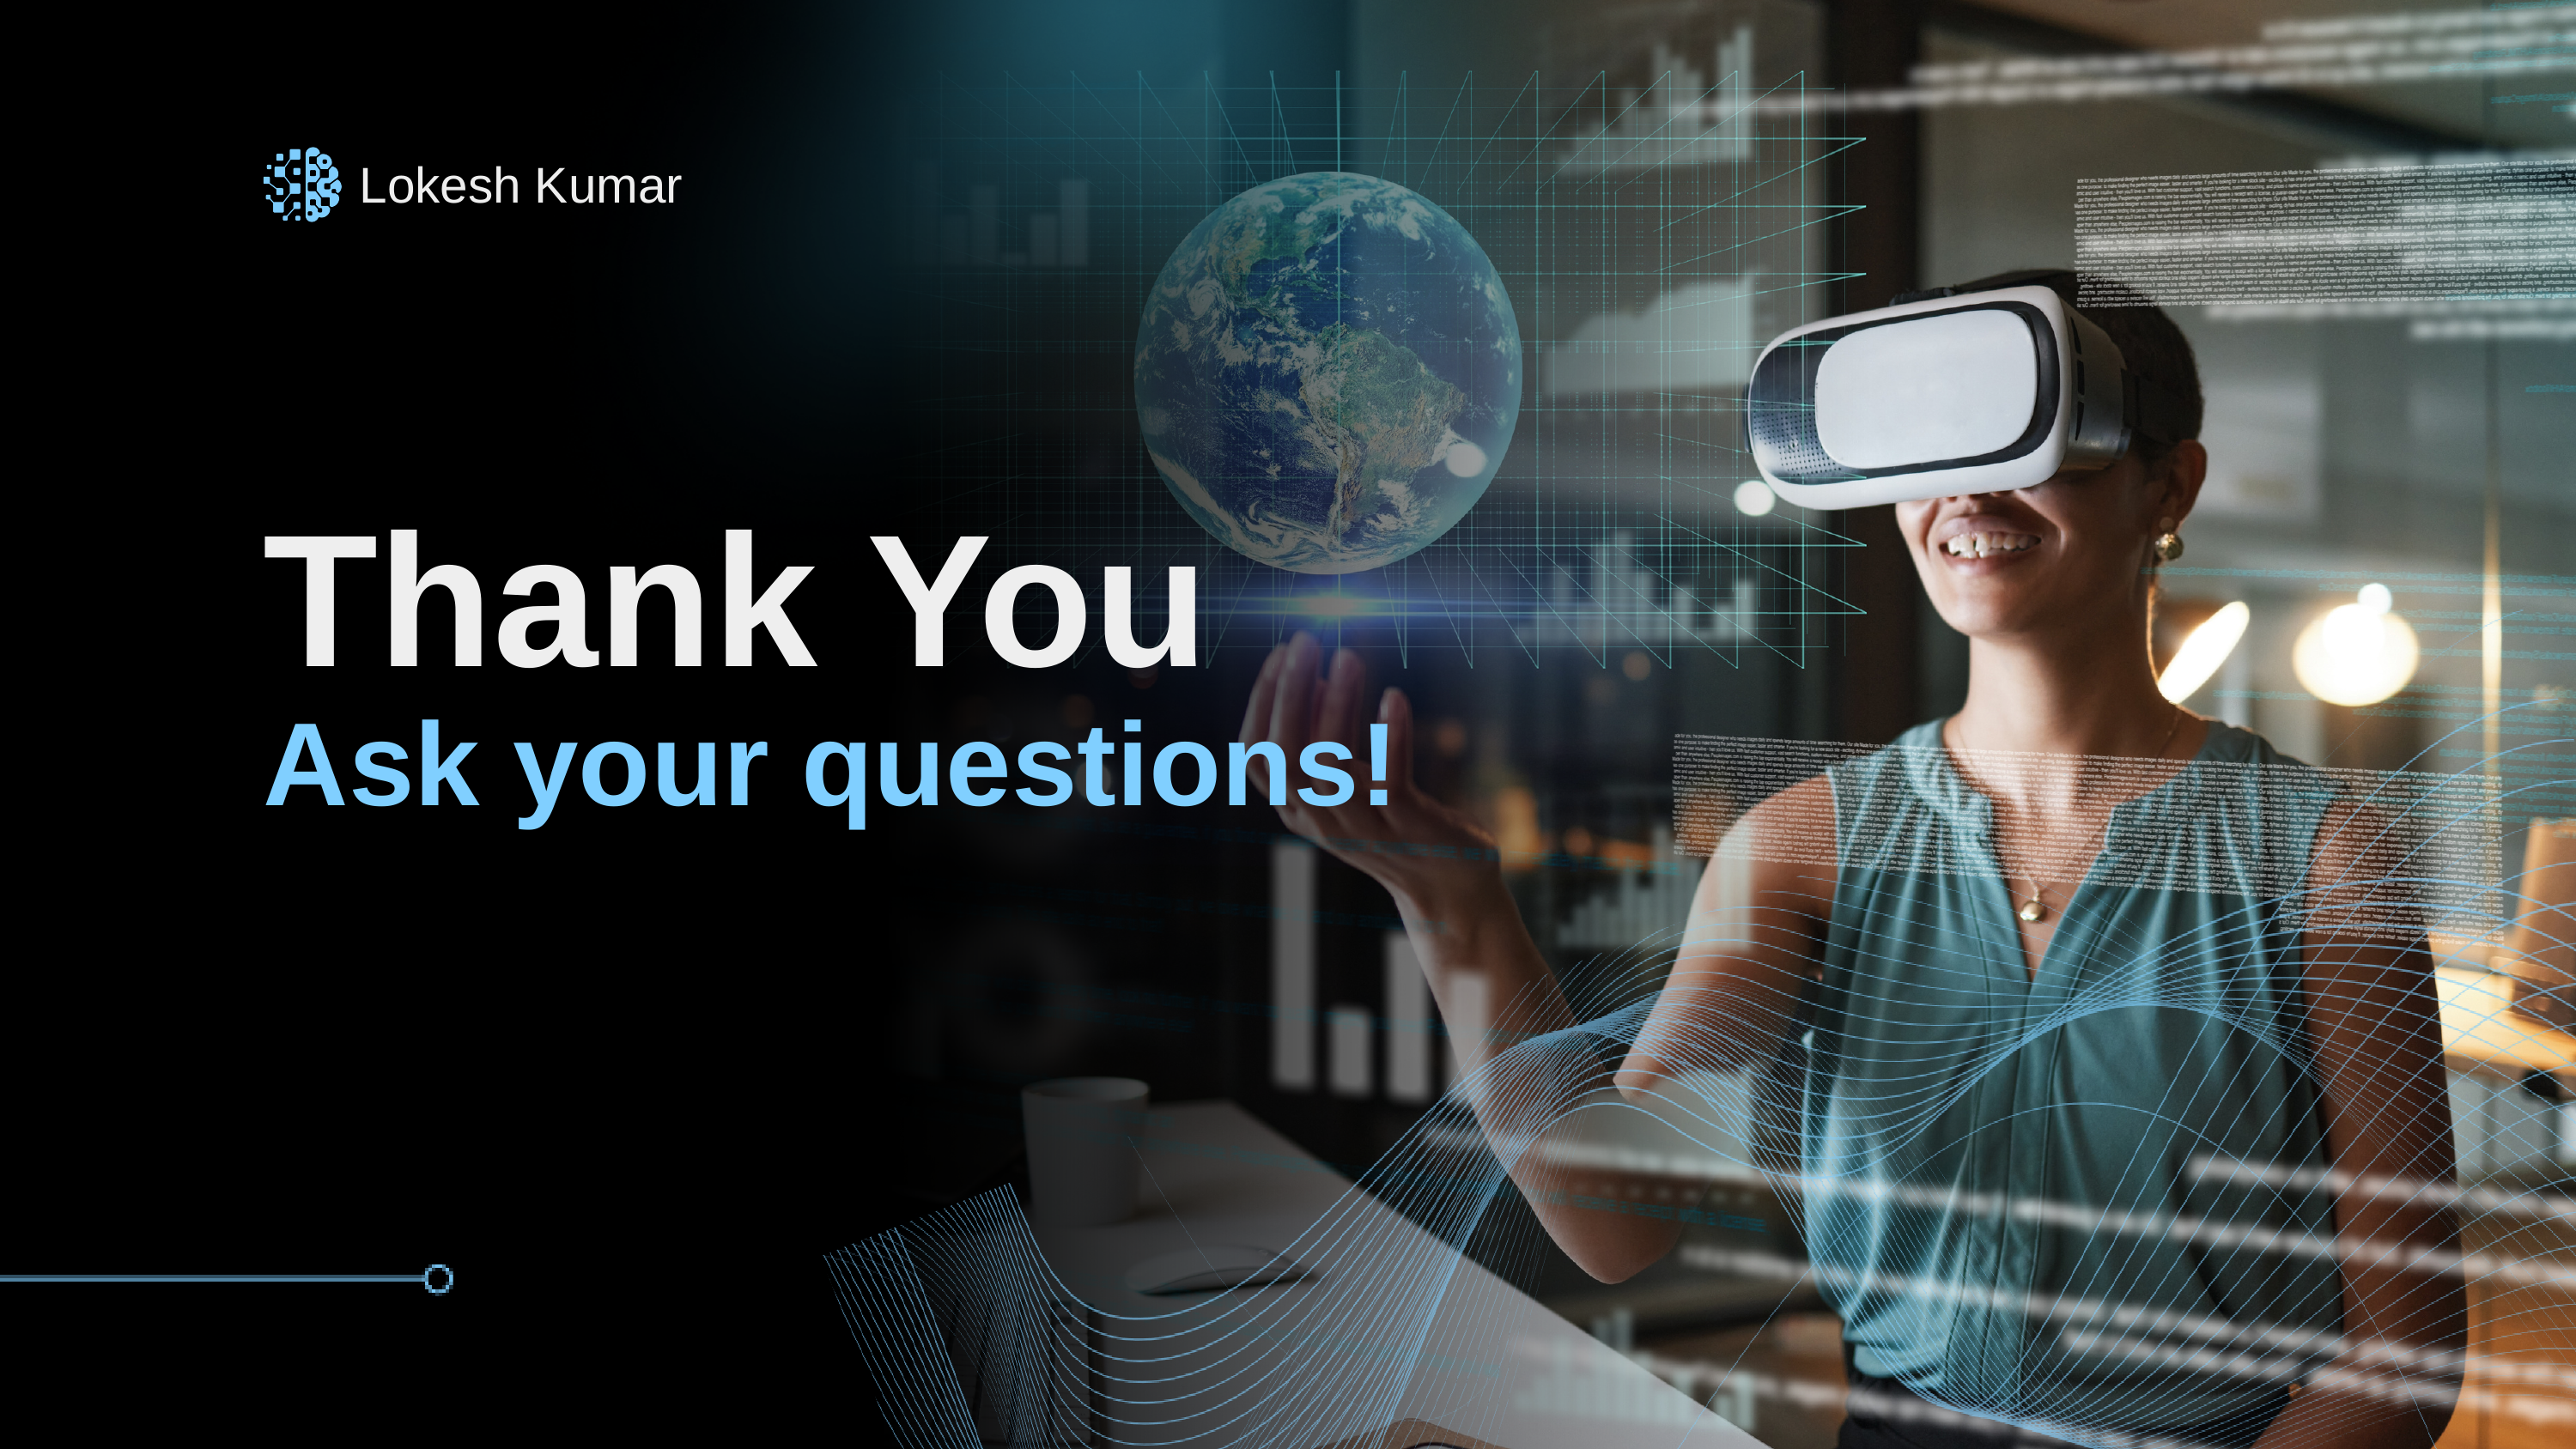

Lokesh Kumar

Thank You
Ask your questions!